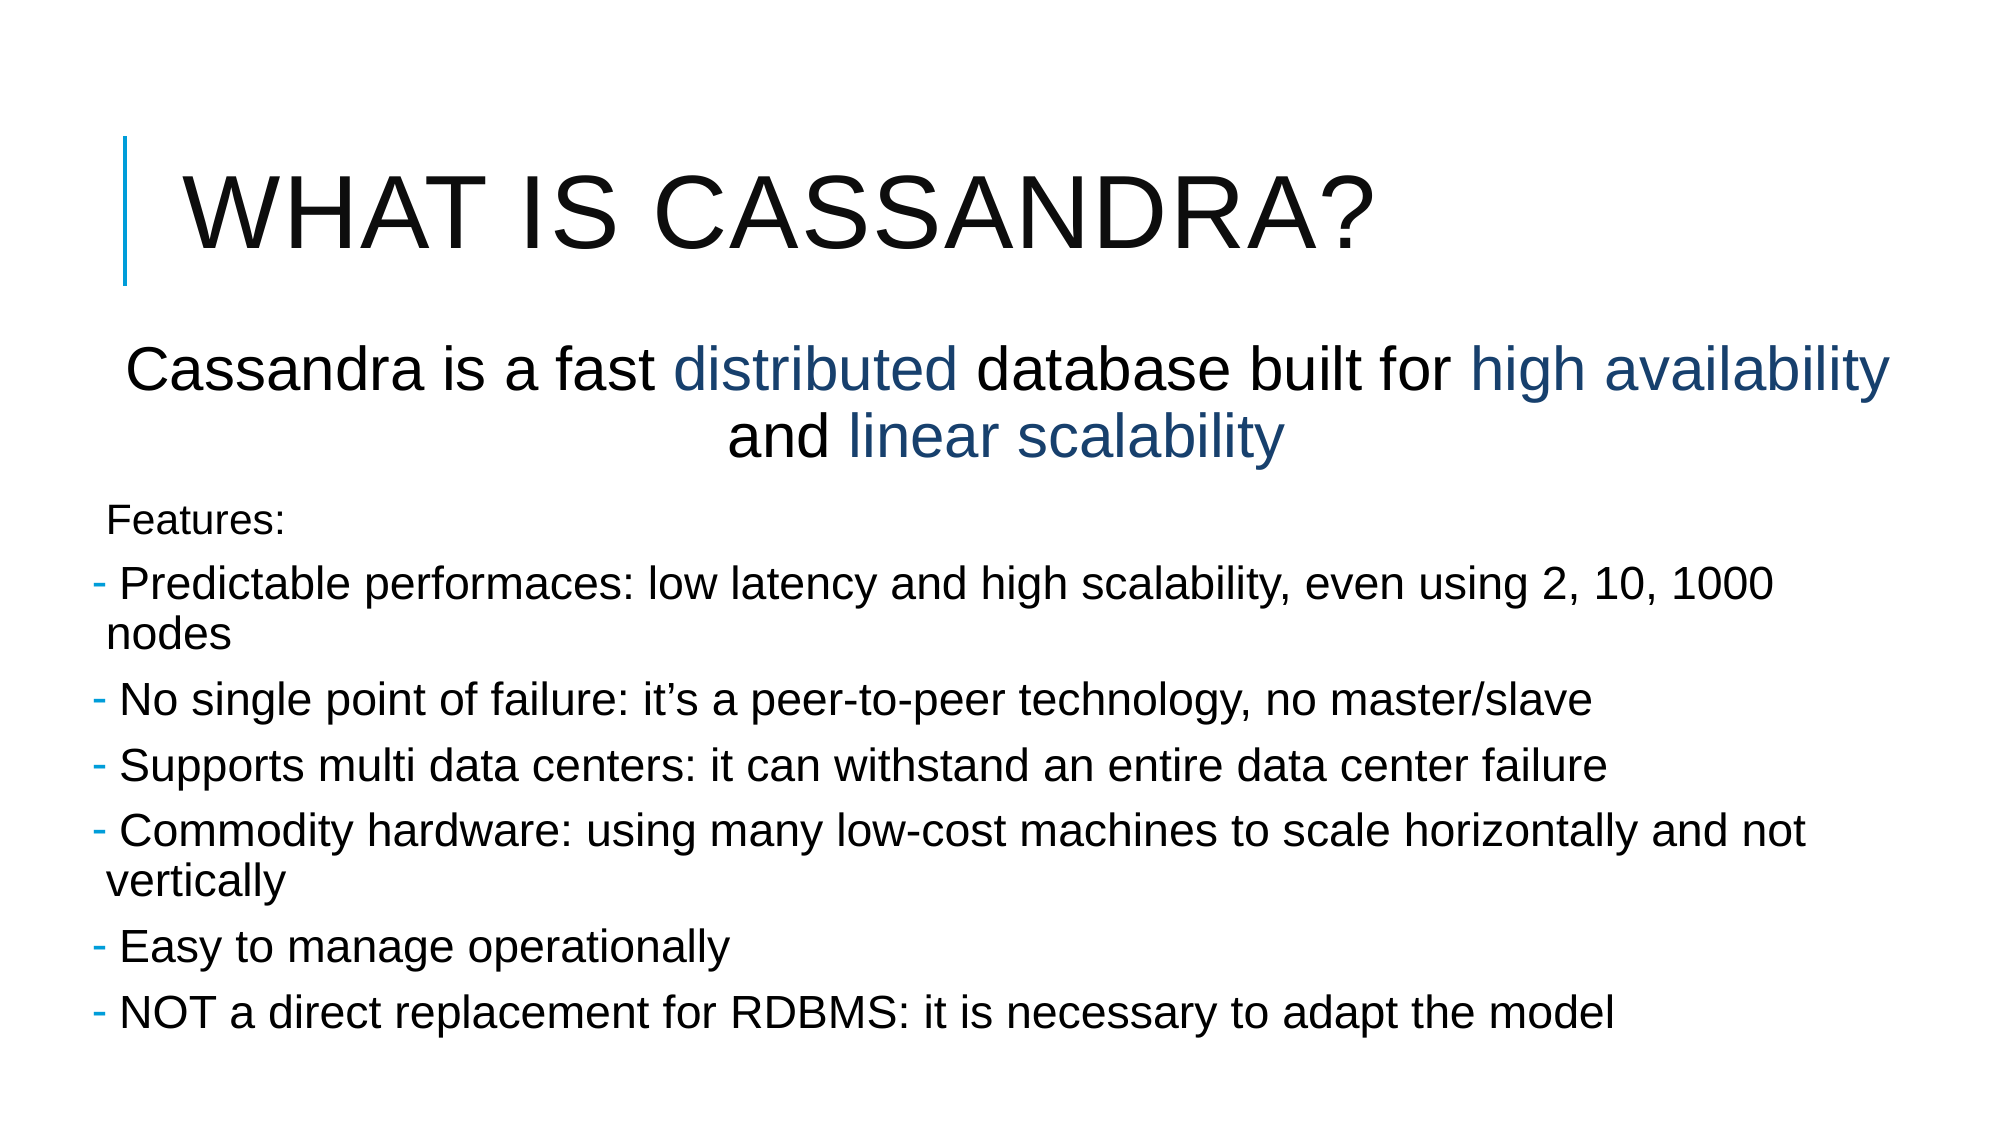

# What is Cassandra?
Cassandra is a fast distributed database built for high availability and linear scalability
Features:
 Predictable performaces: low latency and high scalability, even using 2, 10, 1000 nodes
 No single point of failure: it’s a peer-to-peer technology, no master/slave
 Supports multi data centers: it can withstand an entire data center failure
 Commodity hardware: using many low-cost machines to scale horizontally and not vertically
 Easy to manage operationally
 NOT a direct replacement for RDBMS: it is necessary to adapt the model